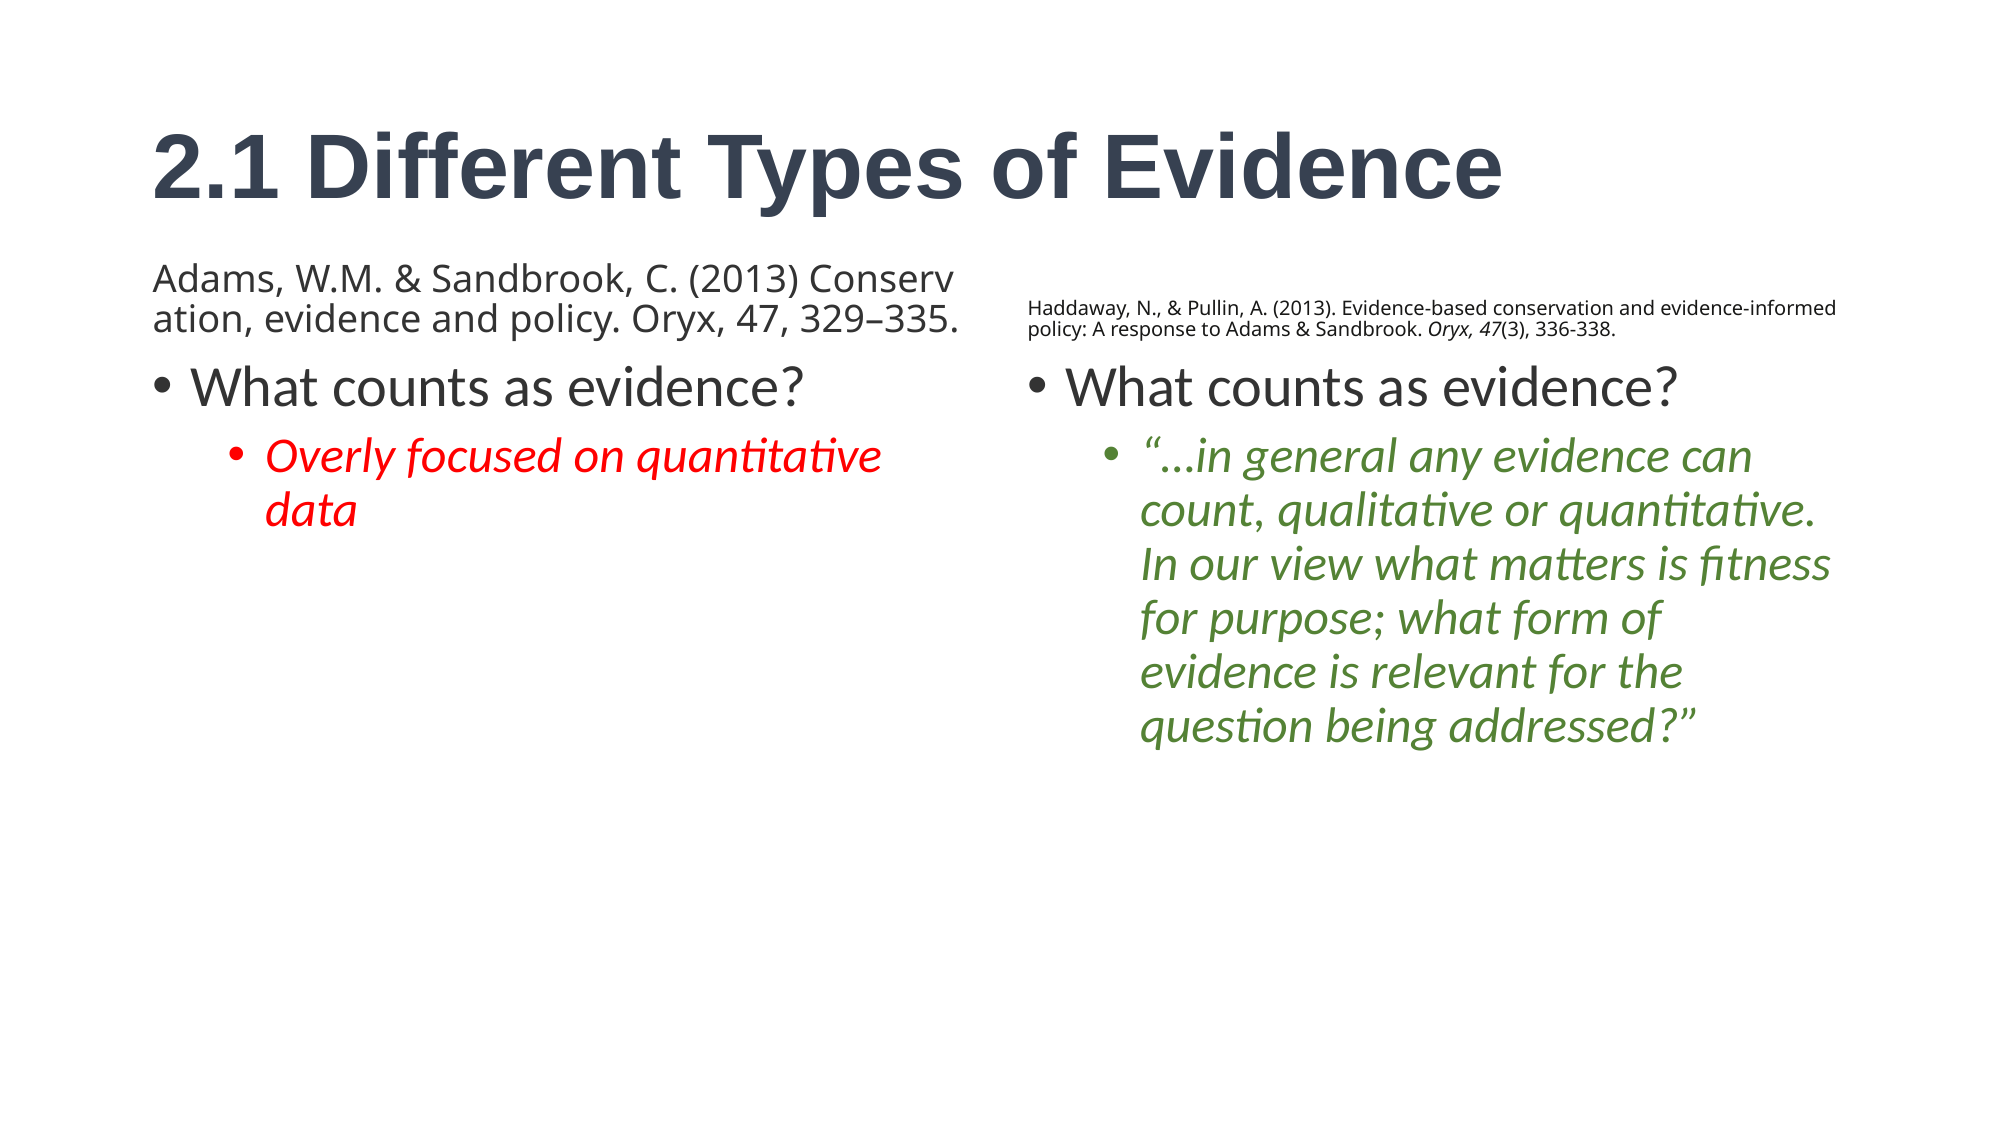

# 2.1 Different Types of Evidence
Adams, W.M. & Sandbrook, C. (2013) Conservation, evidence and policy. Oryx, 47, 329–335.
Haddaway, N., & Pullin, A. (2013). Evidence-based conservation and evidence-informed policy: A response to Adams & Sandbrook. Oryx, 47(3), 336-338.
What counts as evidence?
Overly focused on quantitative data
What counts as evidence?
“…in general any evidence can count, qualitative or quantitative. In our view what matters is fitness for purpose; what form of evidence is relevant for the question being addressed?”